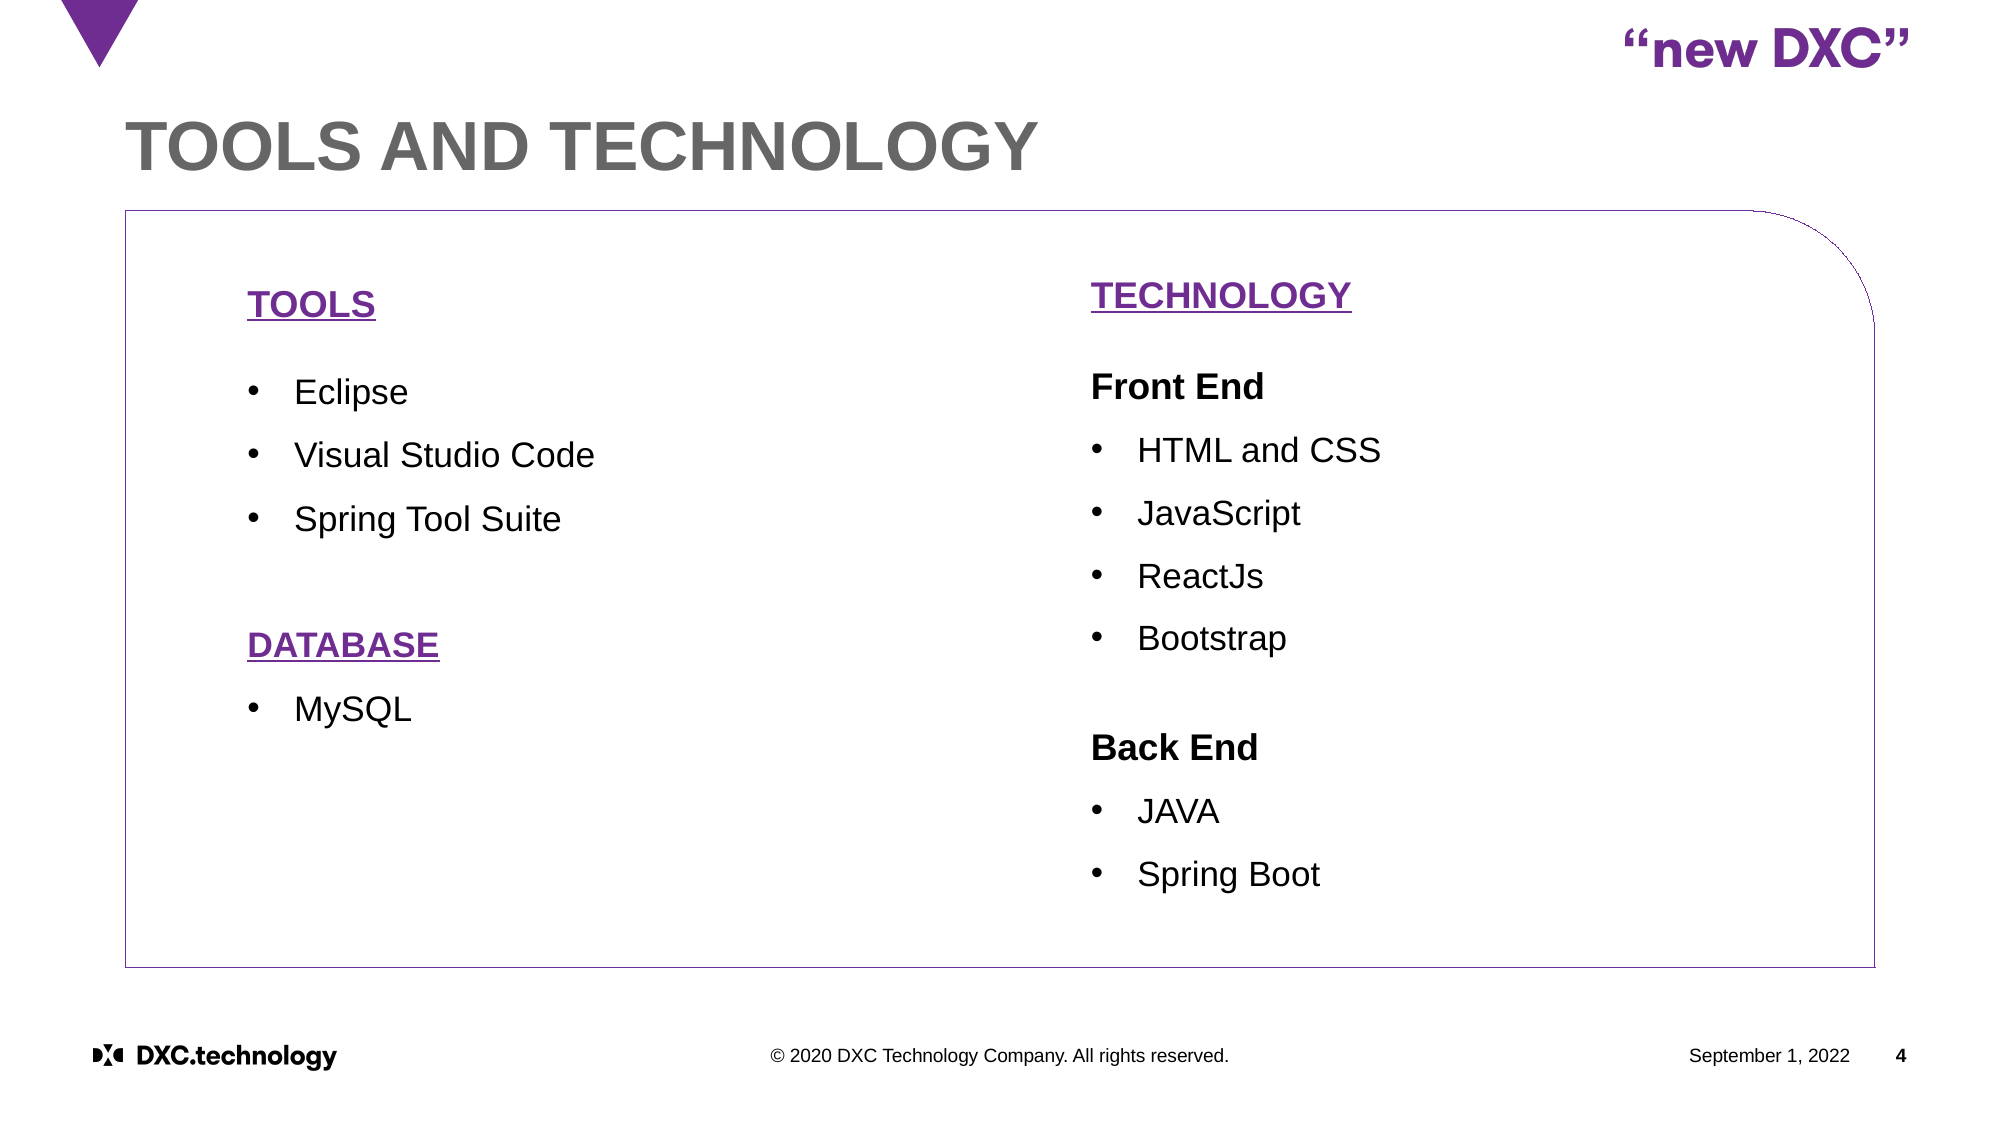

# TOOLS AND TECHNOLOGY

TECHNOLOGY

Front End
HTML and CSS
JavaScript
ReactJs
Bootstrap

Back End
JAVA
Spring Boot
TOOLS

Eclipse
Visual Studio Code
Spring Tool Suite

DATABASE
MySQL